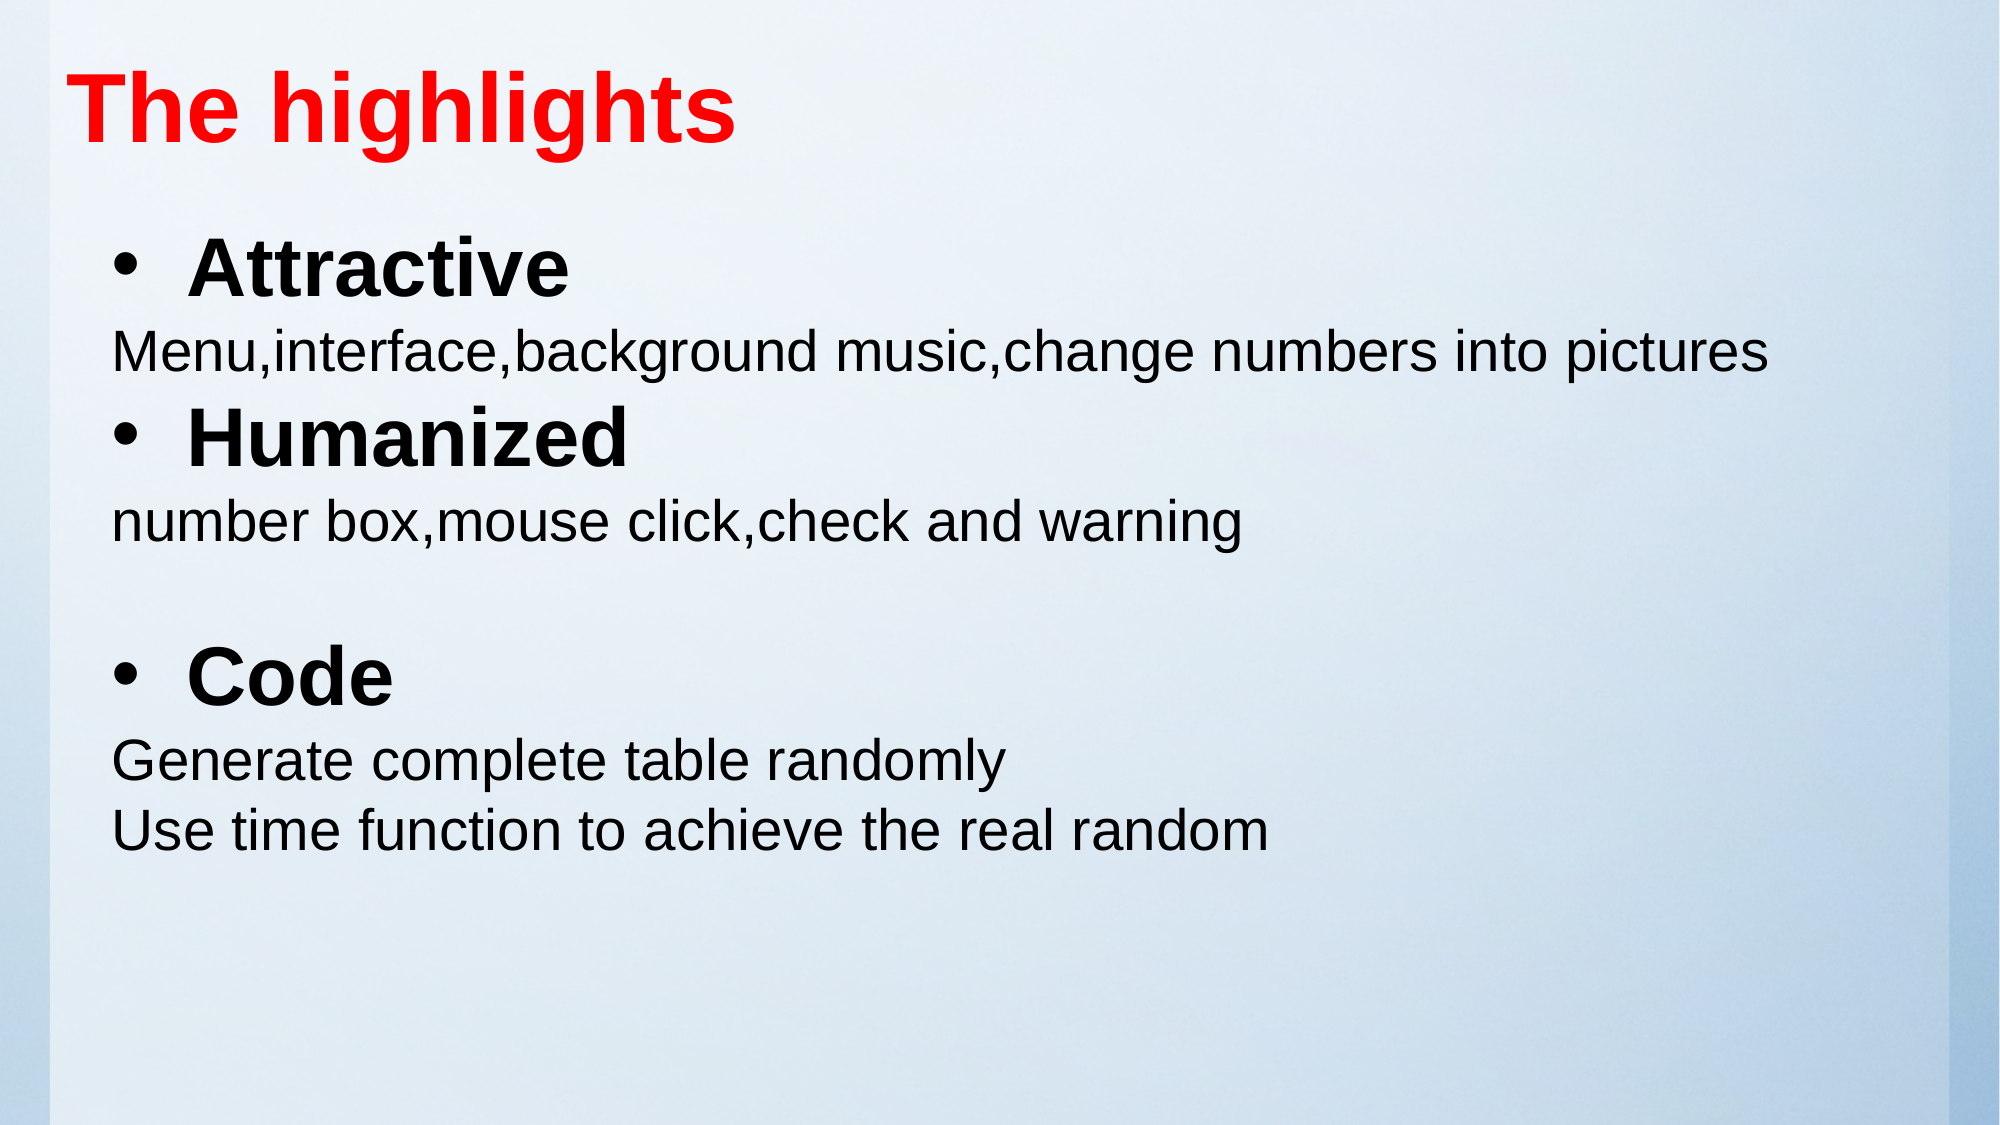

# The highlights
Attractive
Menu,interface,background music,change numbers into pictures
Humanized
number box,mouse click,check and warning

Code
Generate complete table randomly
Use time function to achieve the real random